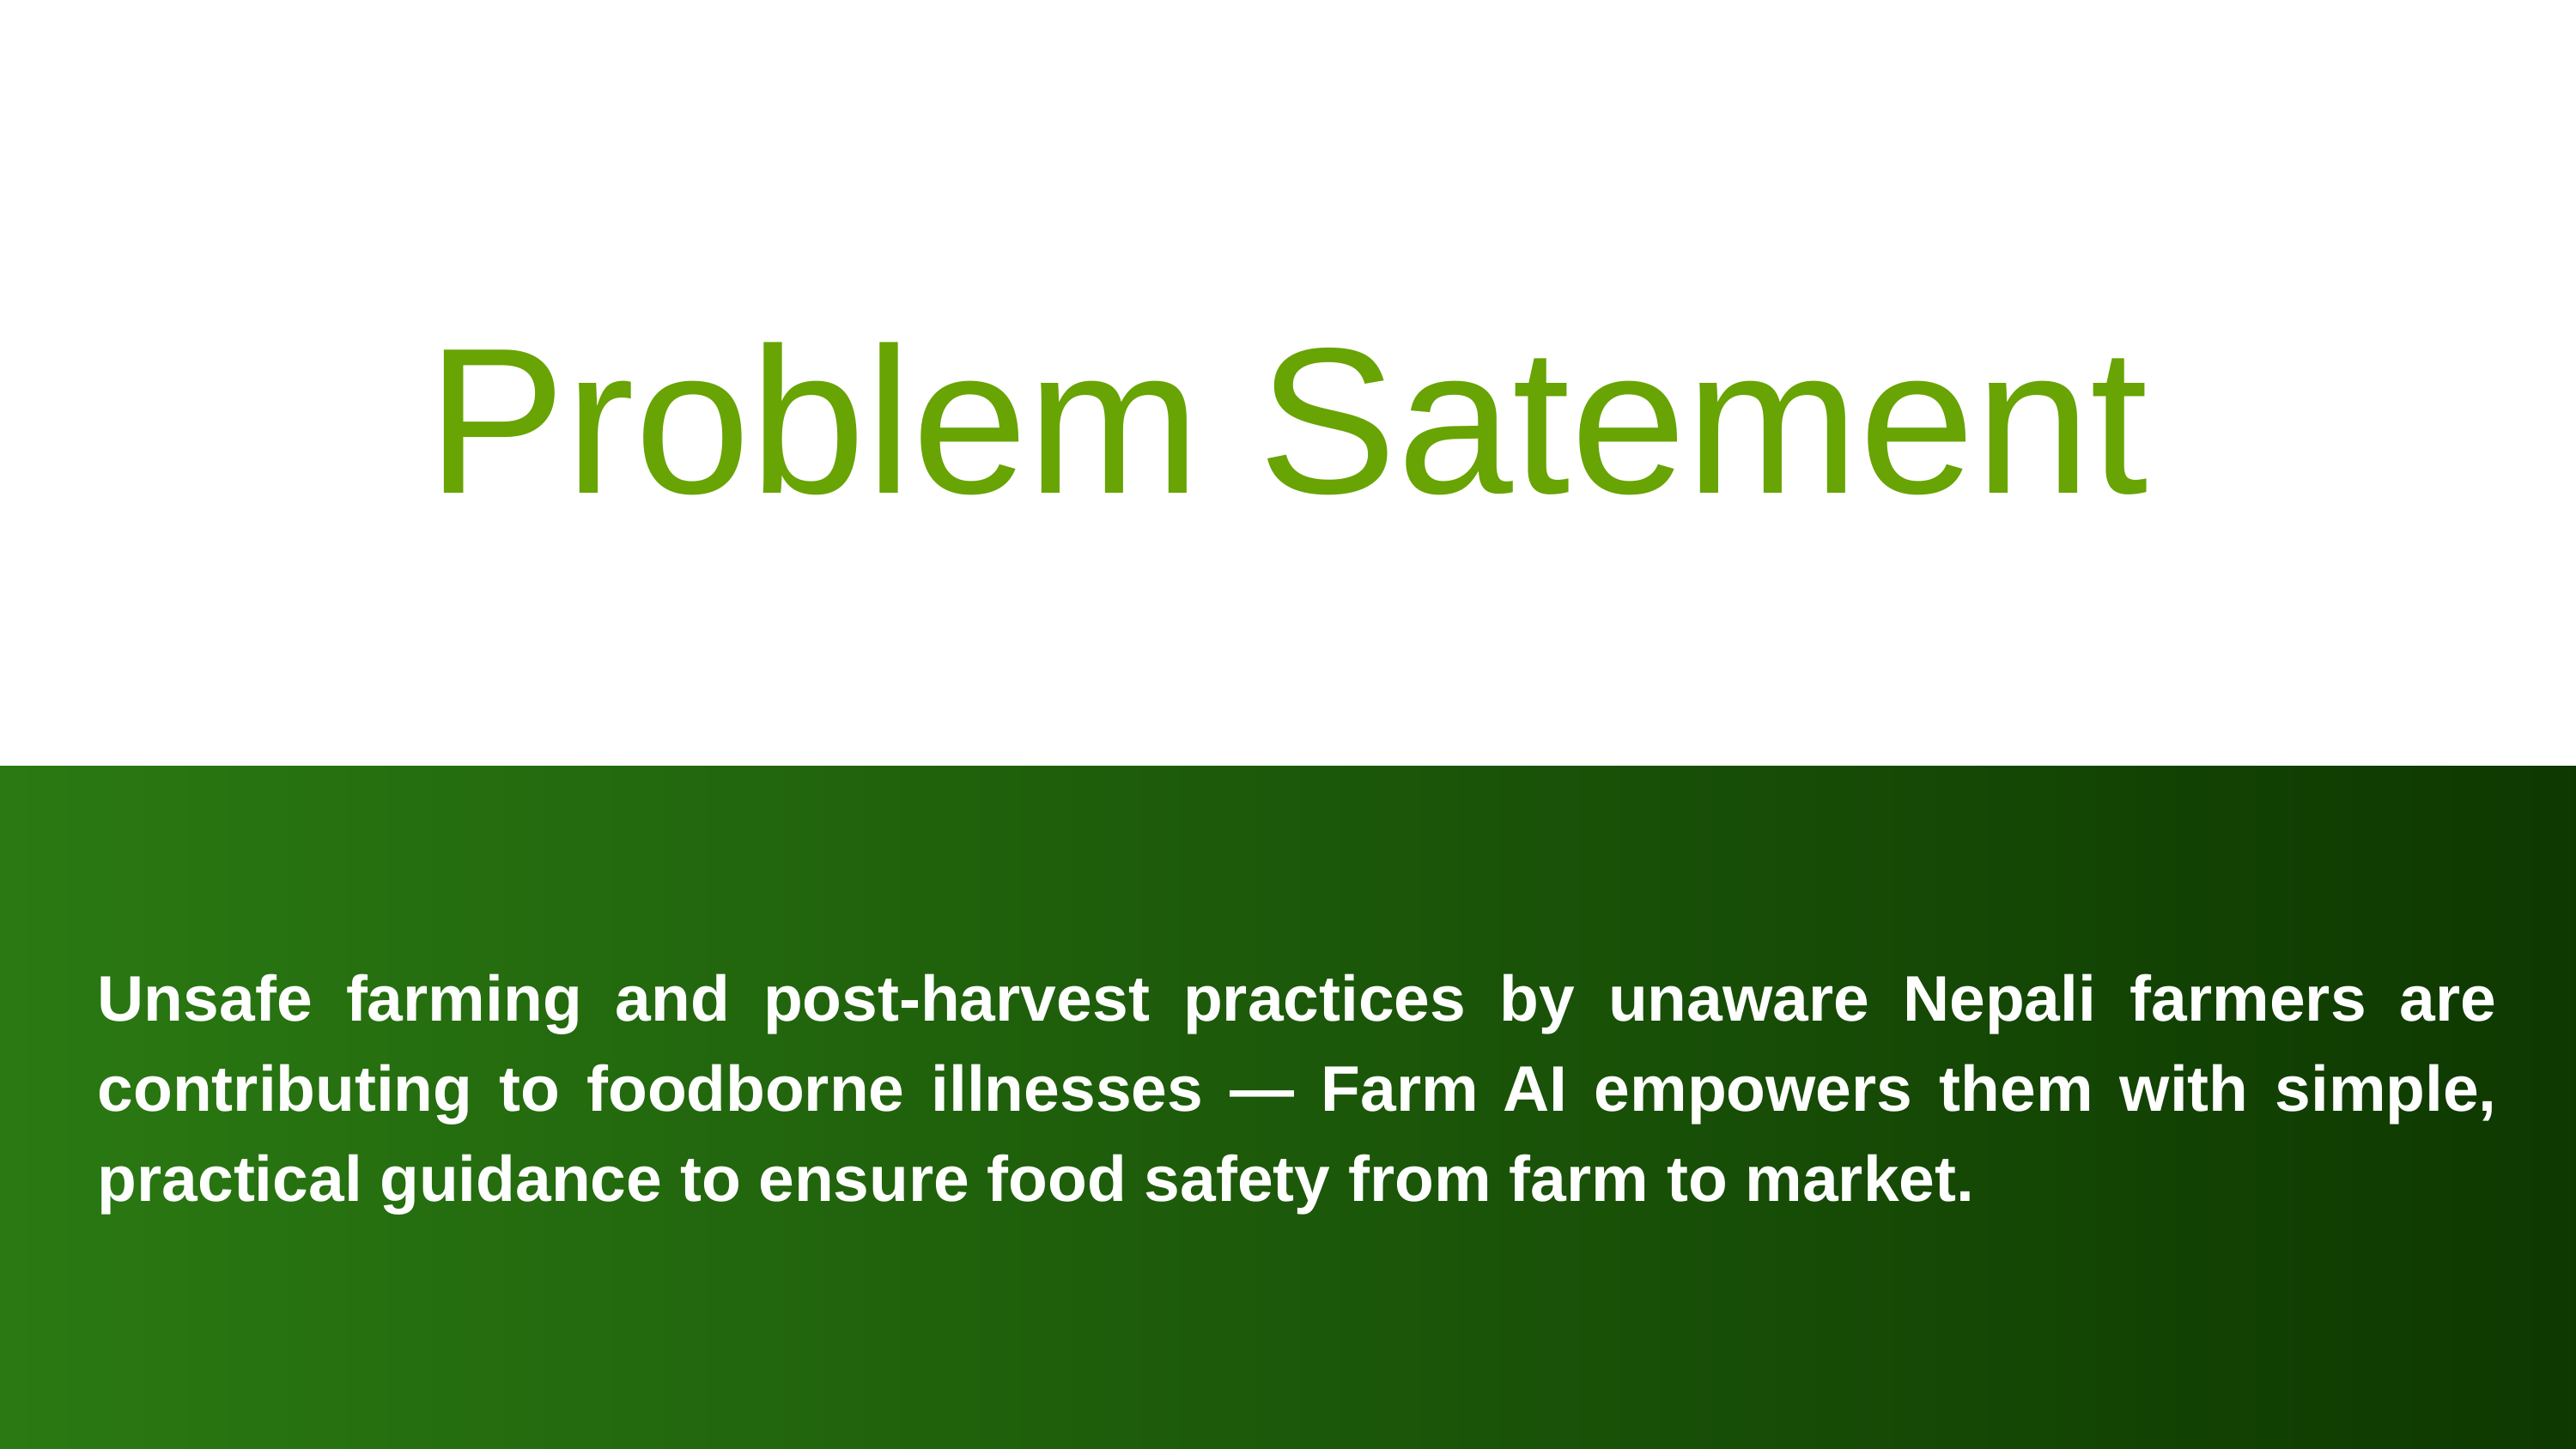

Problem Satement

Unsafe farming and post-harvest practices by unaware Nepali farmers are contributing to foodborne illnesses — Farm AI empowers them with simple, practical guidance to ensure food safety from farm to market.